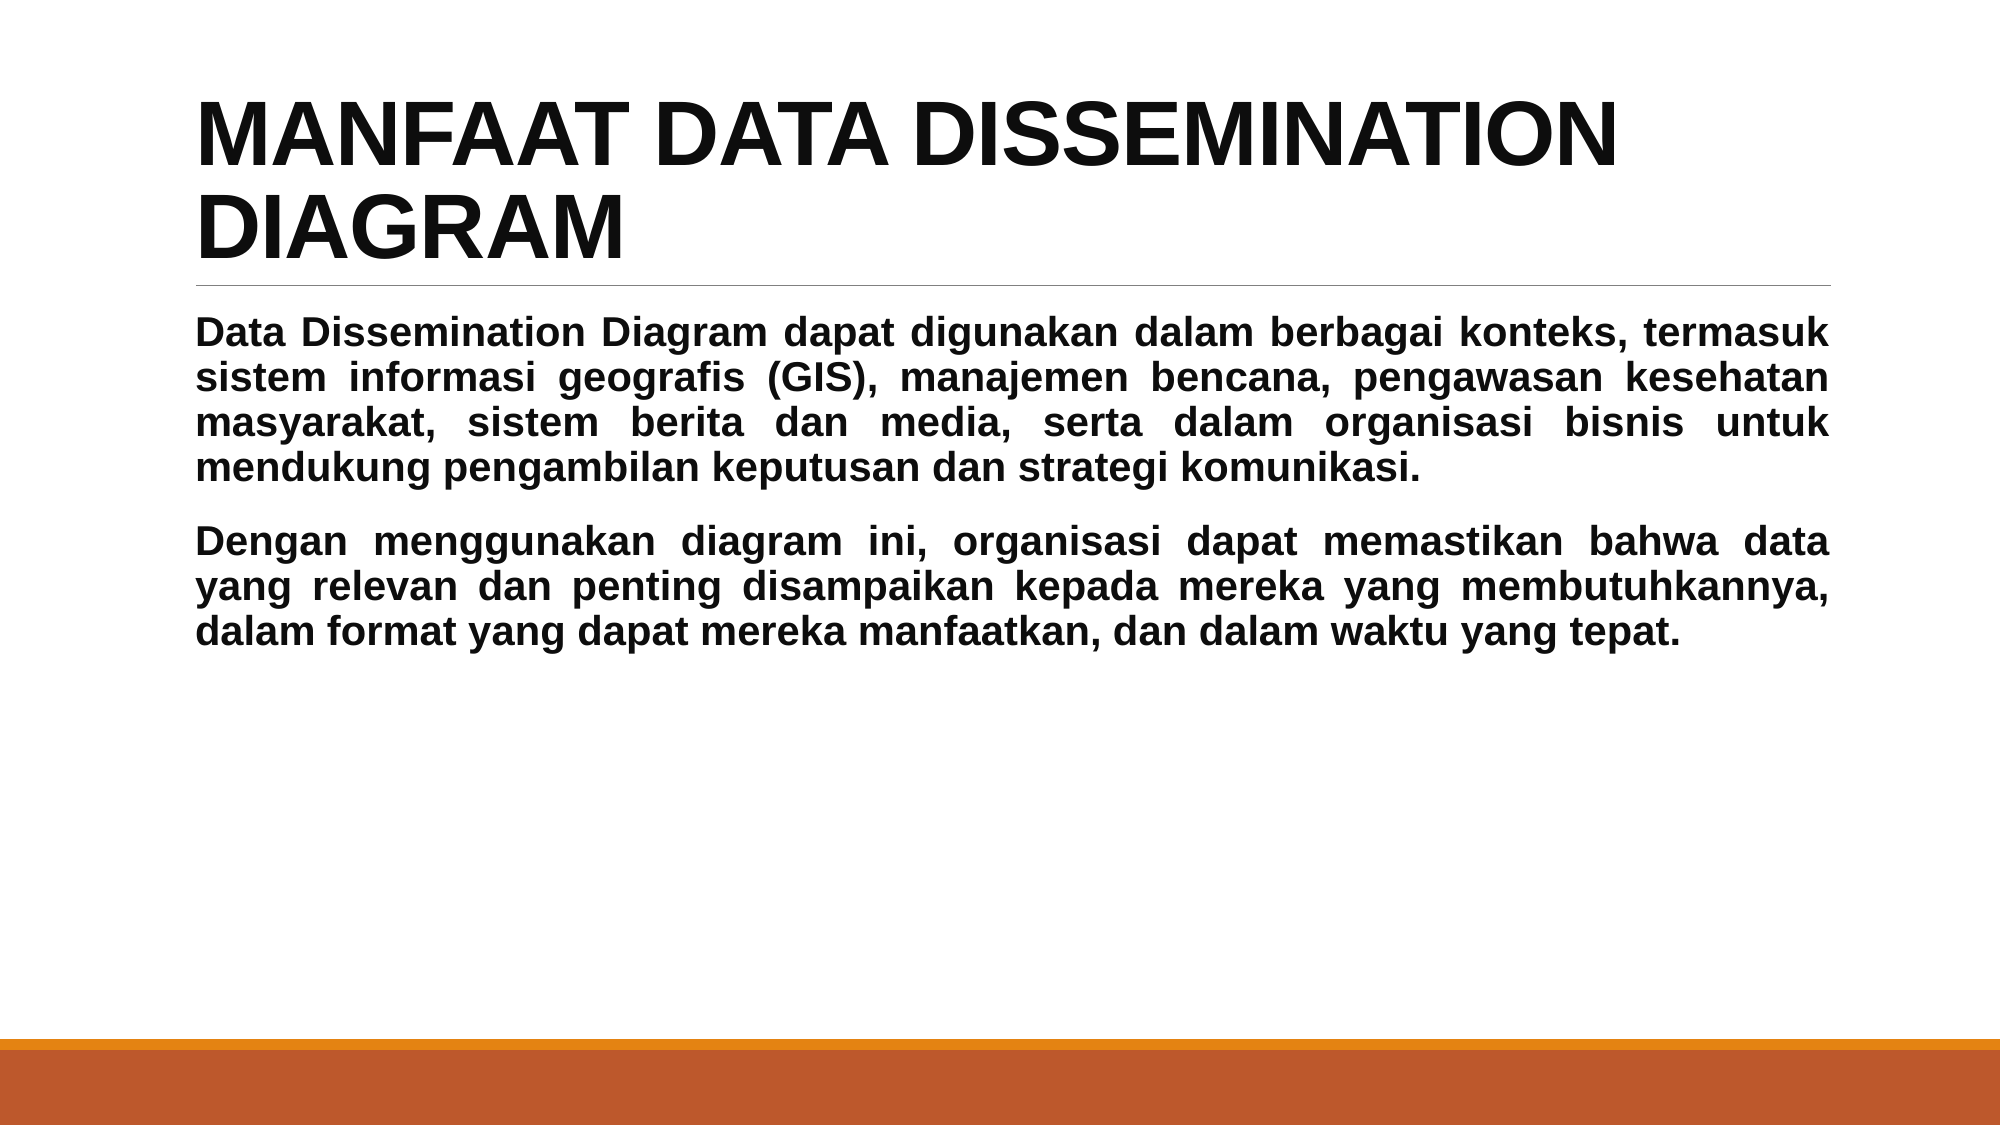

# MANFAAT DATA DISSEMINATION DIAGRAM
Data Dissemination Diagram dapat digunakan dalam berbagai konteks, termasuk sistem informasi geografis (GIS), manajemen bencana, pengawasan kesehatan masyarakat, sistem berita dan media, serta dalam organisasi bisnis untuk mendukung pengambilan keputusan dan strategi komunikasi.
Dengan menggunakan diagram ini, organisasi dapat memastikan bahwa data yang relevan dan penting disampaikan kepada mereka yang membutuhkannya, dalam format yang dapat mereka manfaatkan, dan dalam waktu yang tepat.